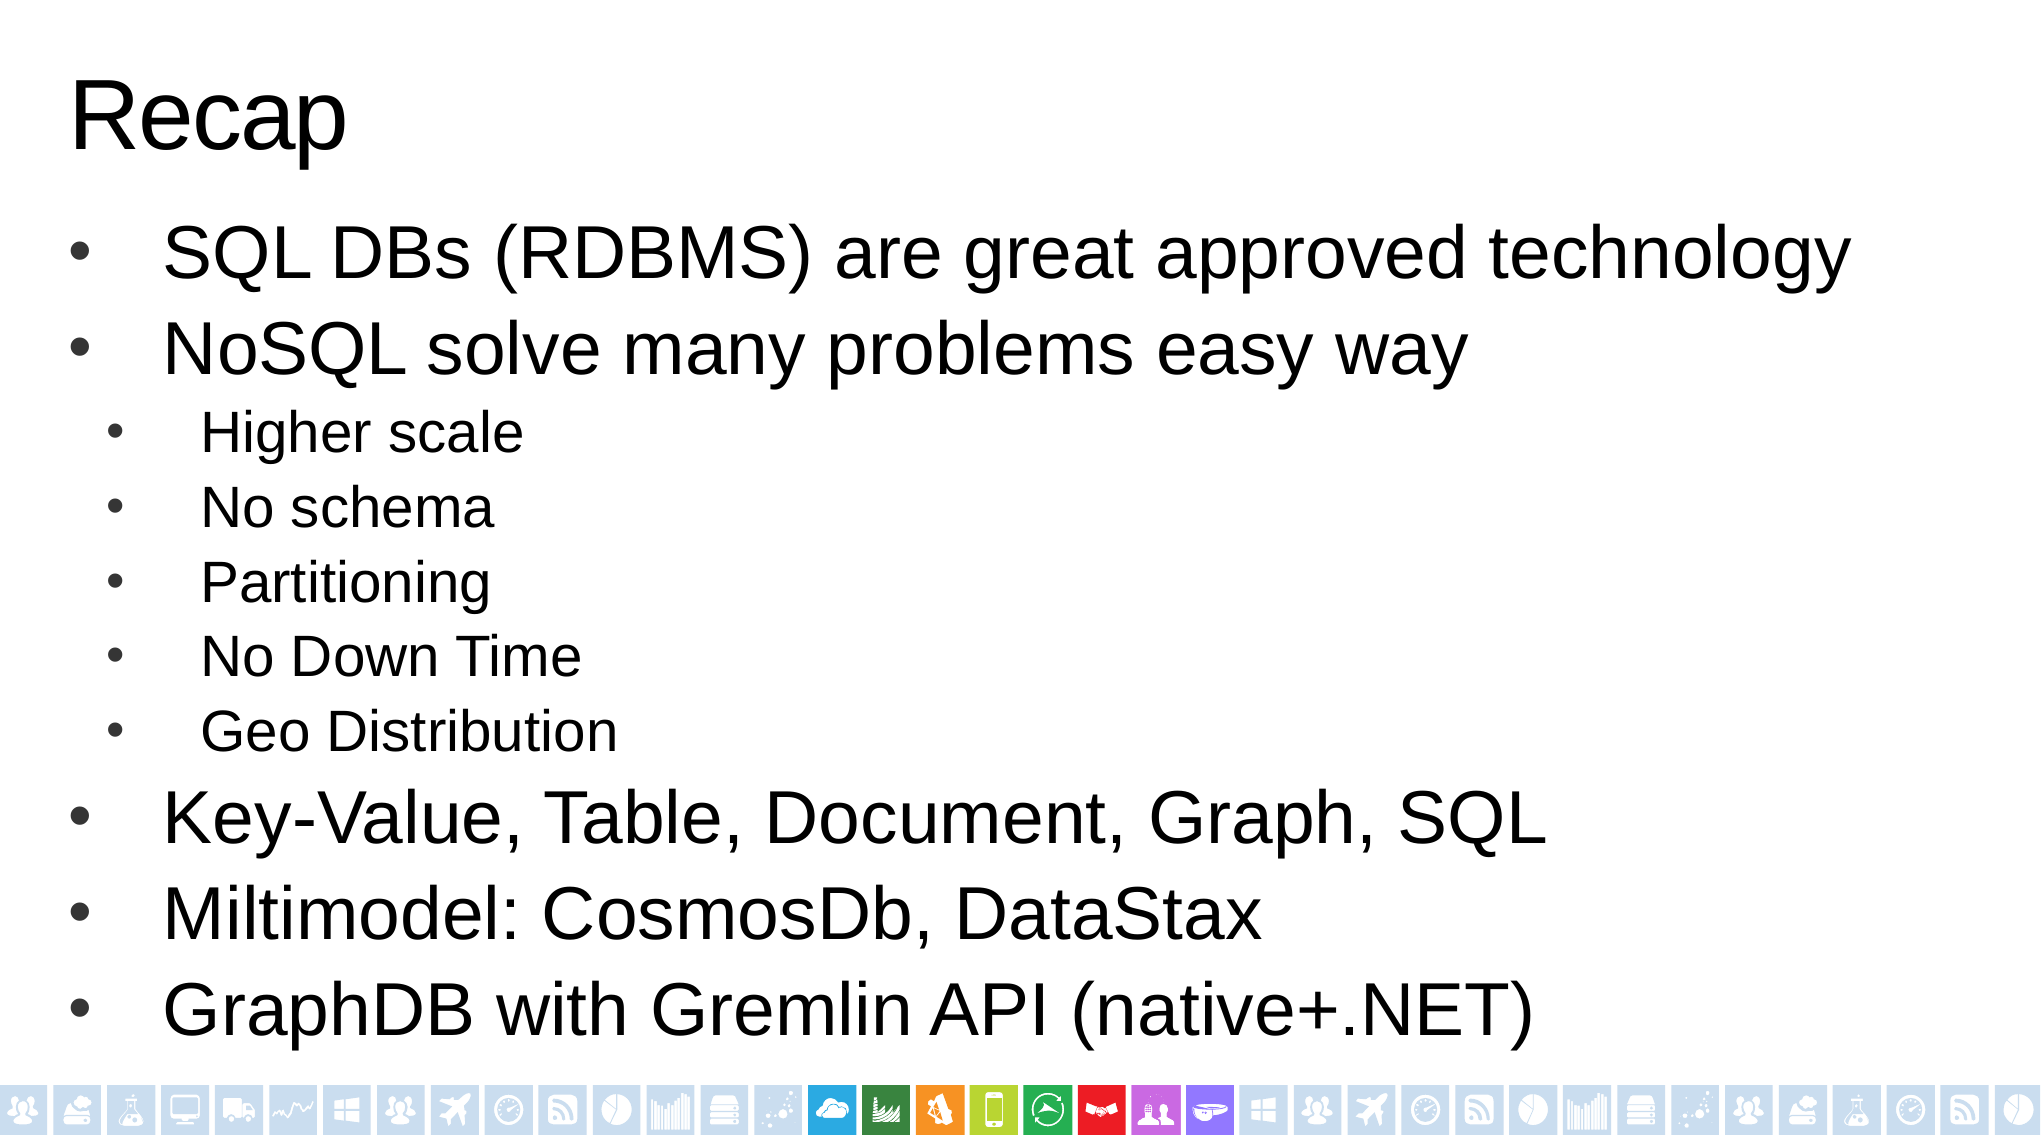

# Recap
SQL DBs (RDBMS) are great approved technology
NoSQL solve many problems easy way
Higher scale
No schema
Partitioning
No Down Time
Geo Distribution
Key-Value, Table, Document, Graph, SQL
Miltimodel: CosmosDb, DataStax
GraphDB with Gremlin API (native+.NET)